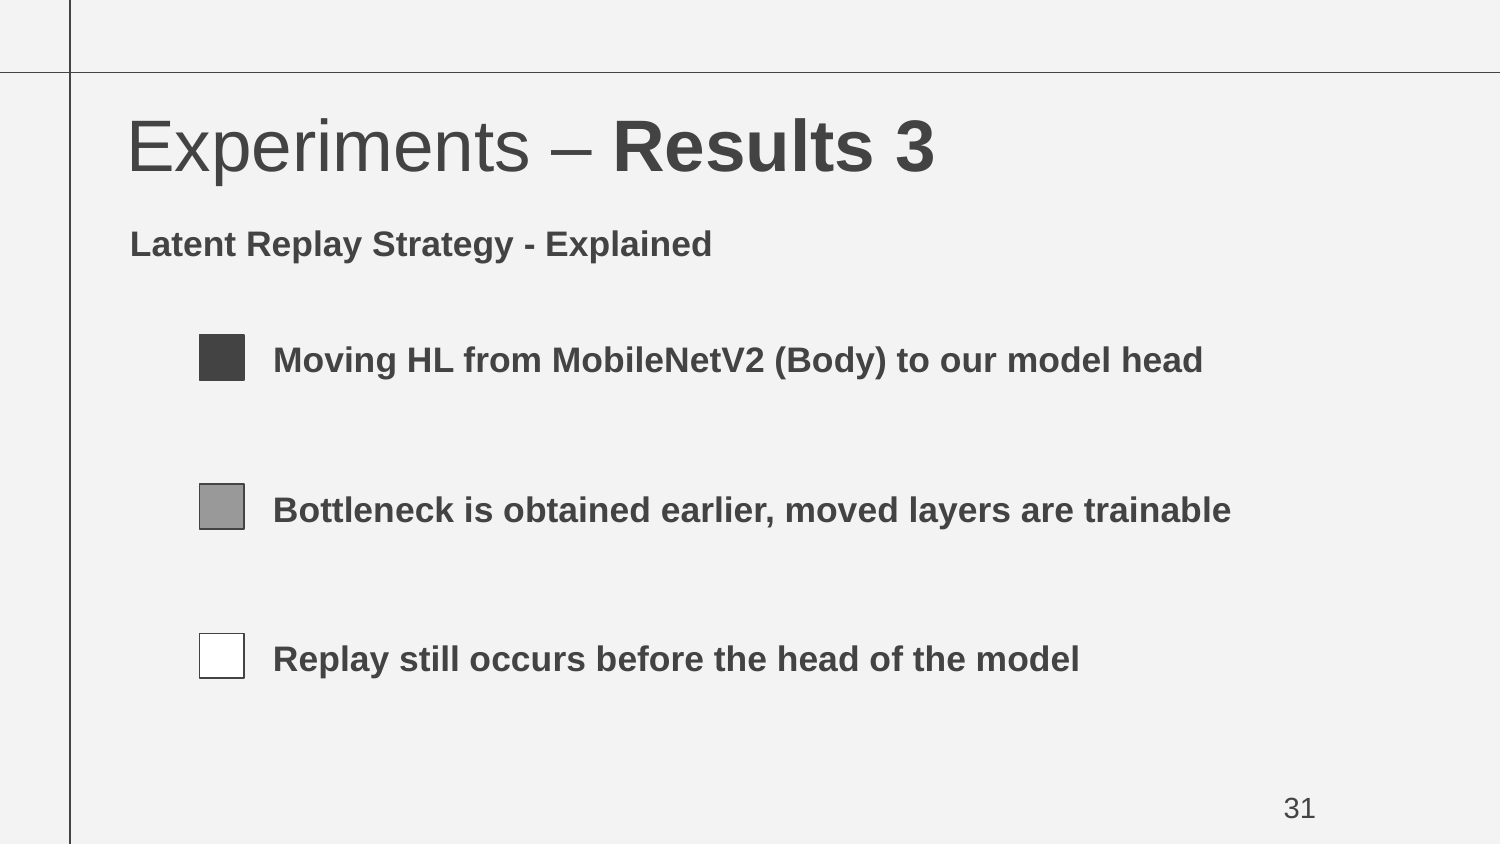

# Experiments – Results 3
Latent Replay Strategy - Explained

Moving HL from MobileNetV2 (Body) to our model head

Bottleneck is obtained earlier, moved layers are trainable

Replay still occurs before the head of the model
31